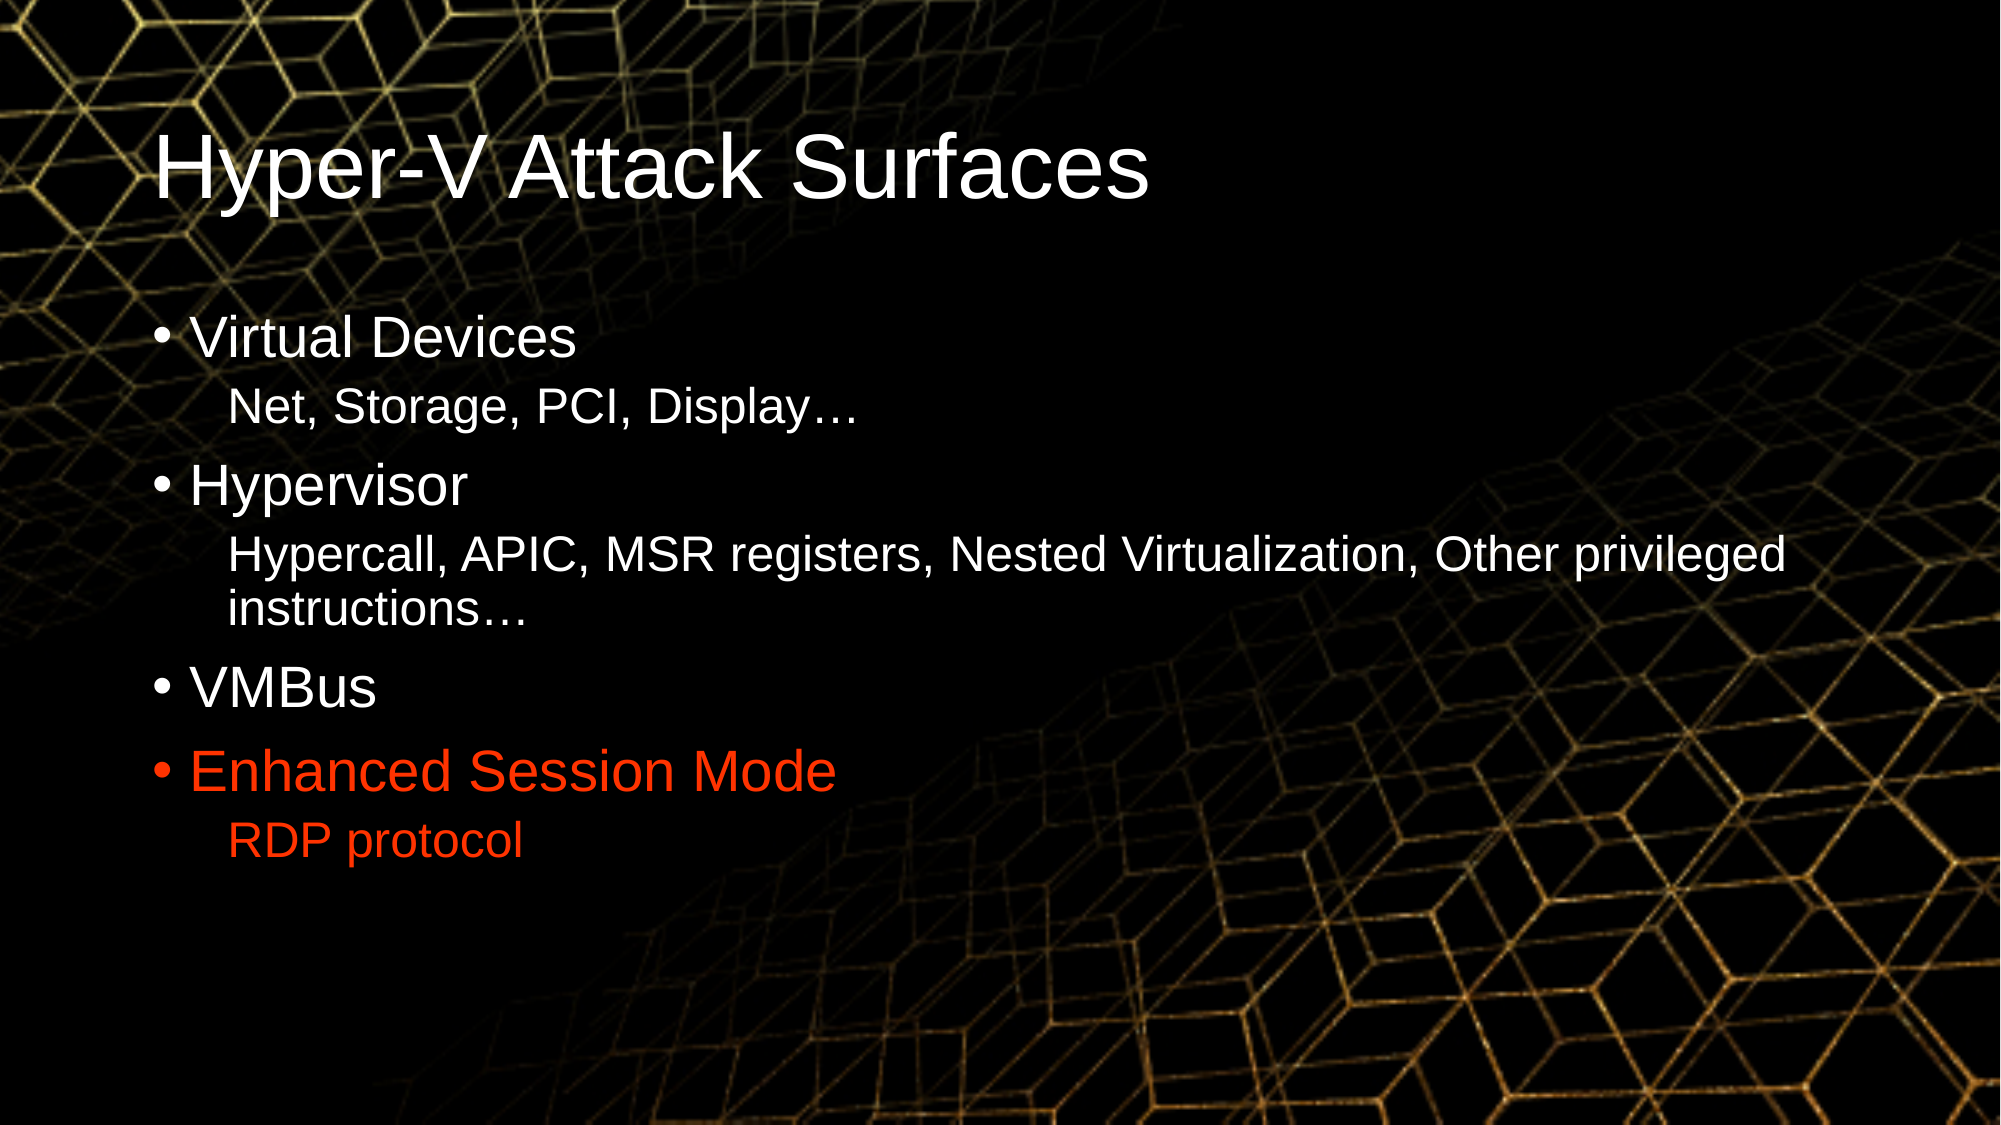

# Hyper-V Attack Surfaces
Virtual Devices
Net, Storage, PCI, Display…
Hypervisor
Hypercall, APIC, MSR registers, Nested Virtualization, Other privileged instructions…
VMBus
Enhanced Session Mode
RDP protocol